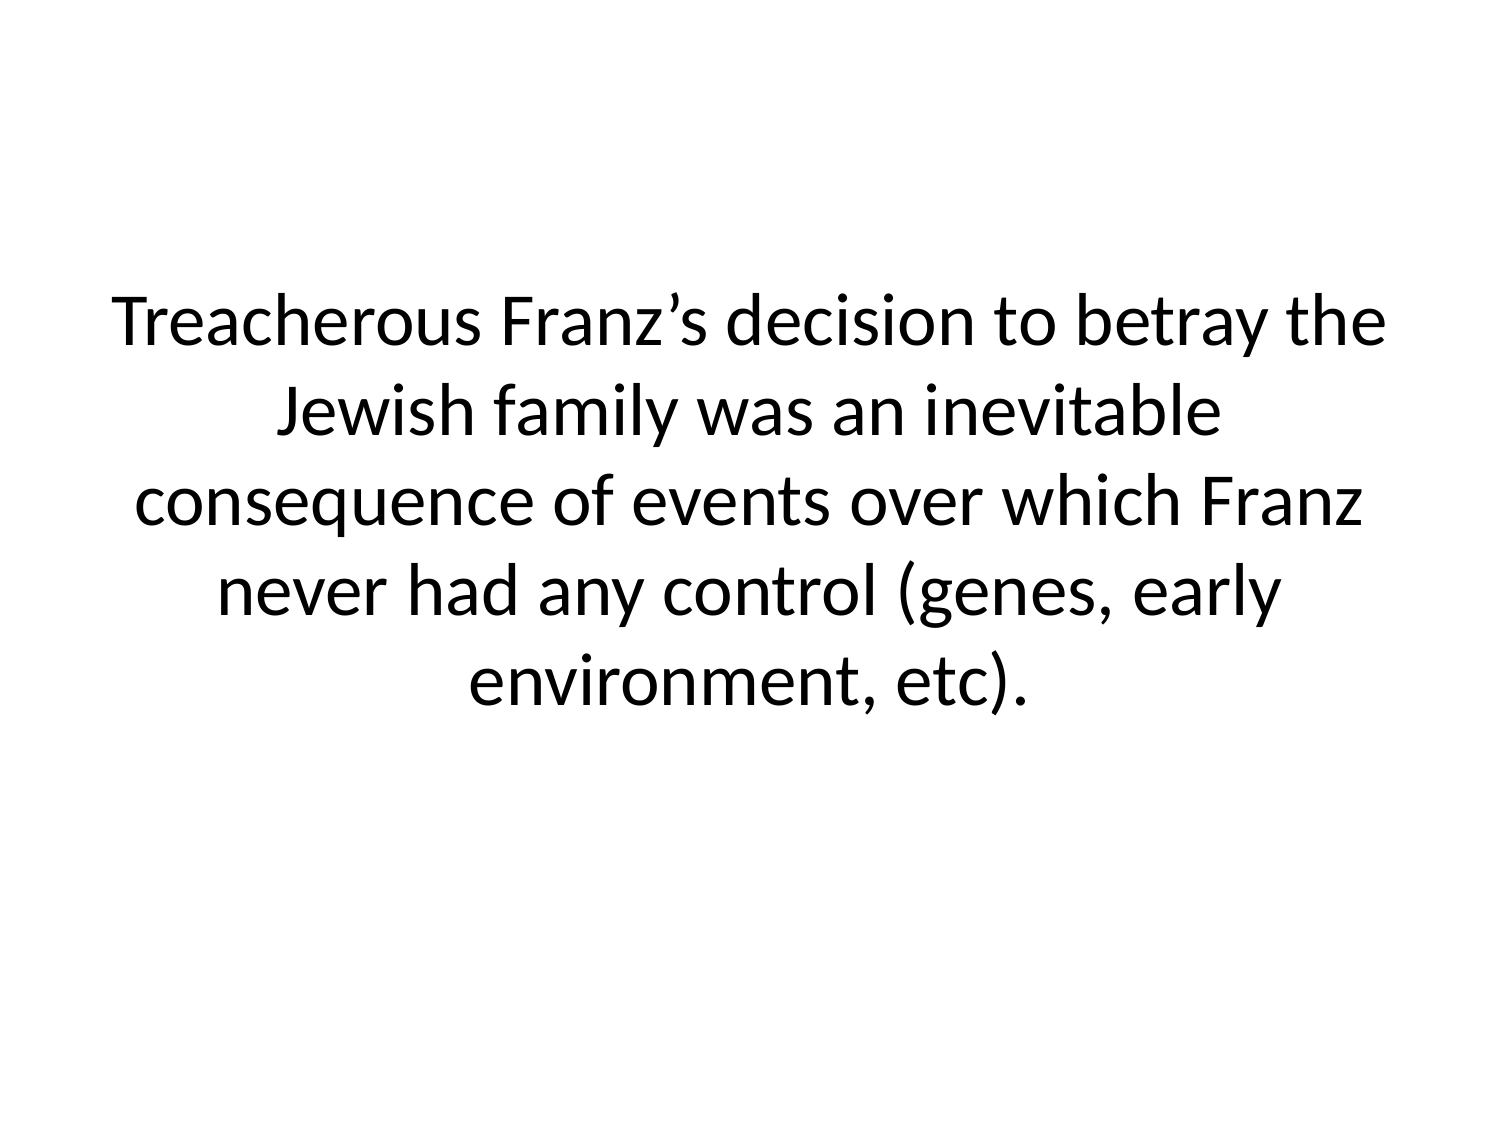

Treacherous Franz’s decision to betray the Jewish family was an inevitable consequence of events over which Franz never had any control (genes, early environment, etc).